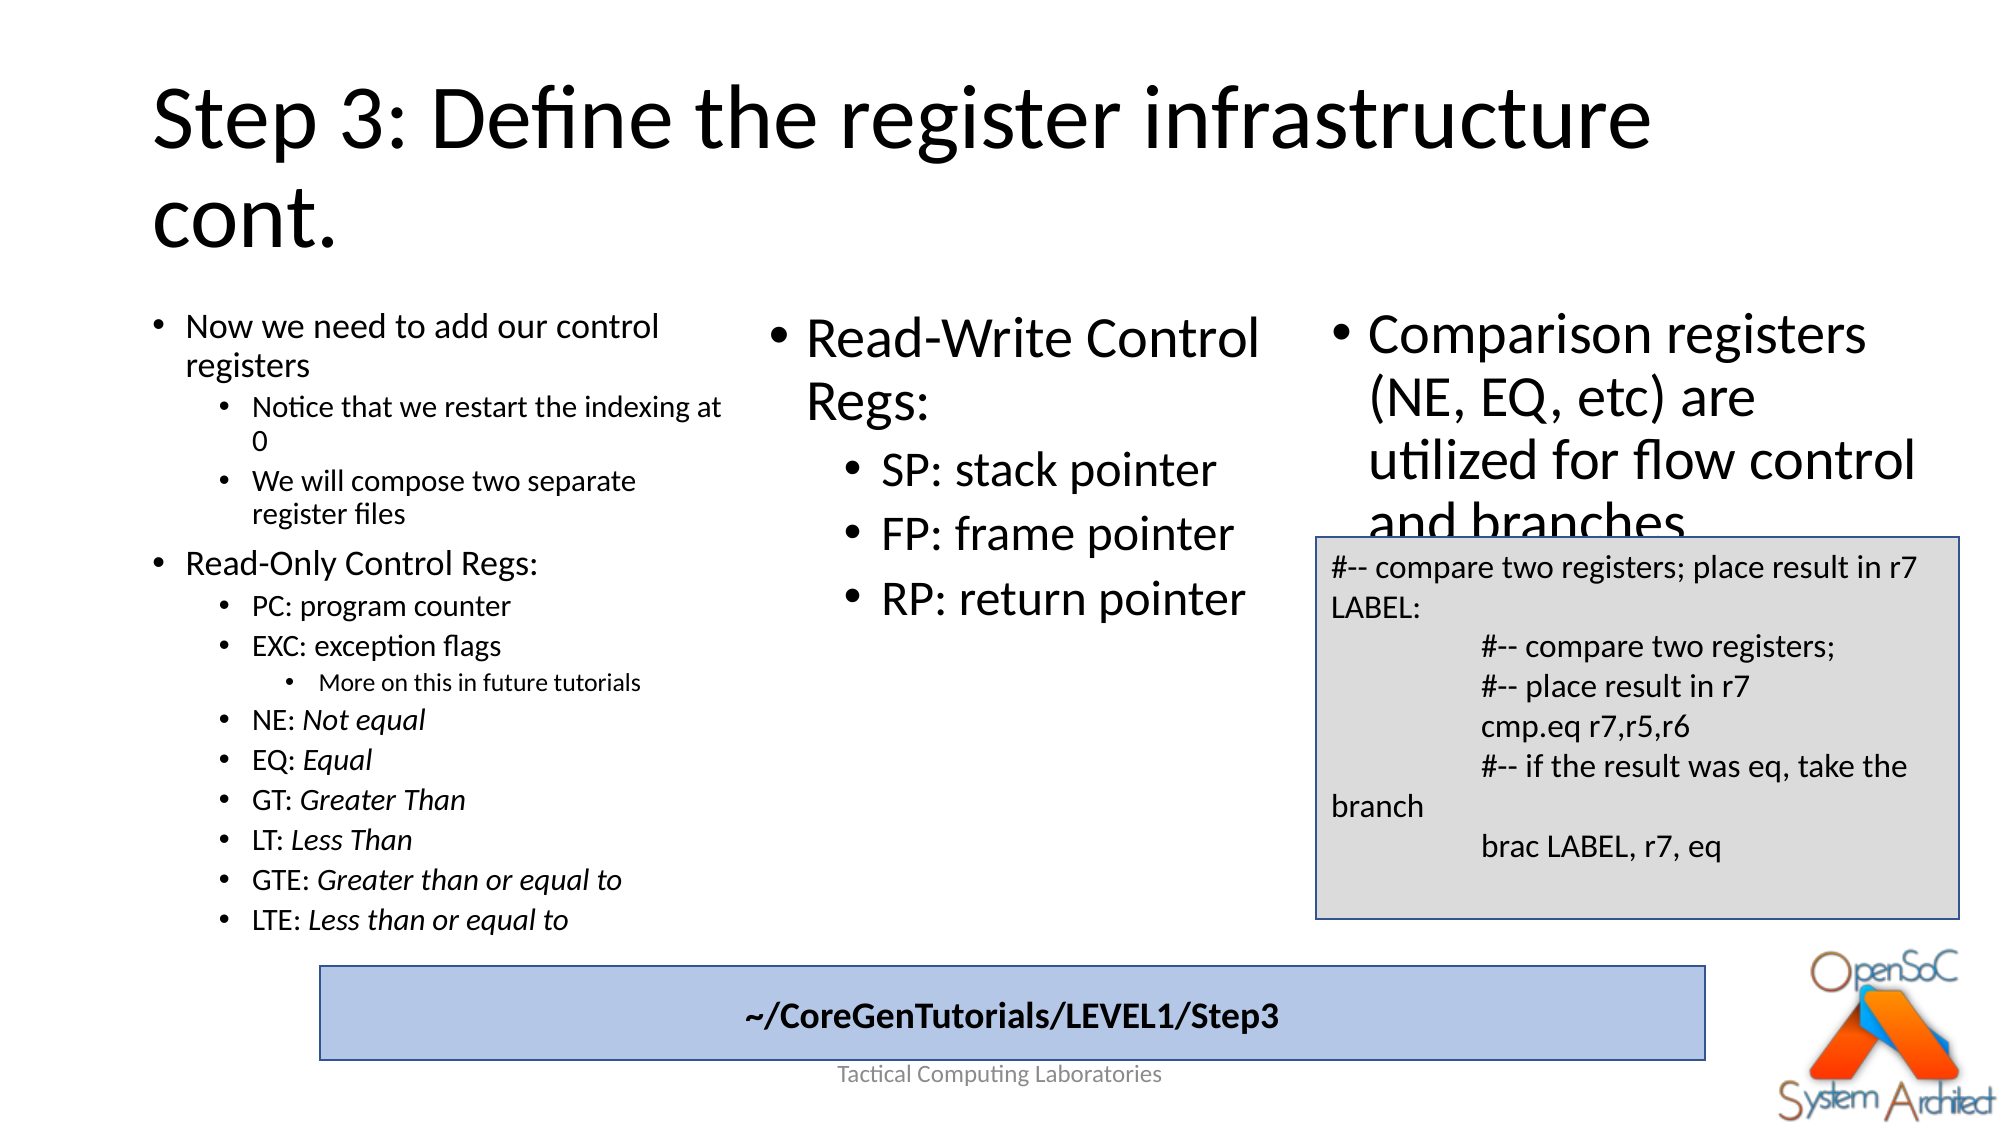

# Step 3: Define the register infrastructure cont.
Comparison registers (NE, EQ, etc) are utilized for flow control and branches
Now we need to add our control registers
Notice that we restart the indexing at 0
We will compose two separate register files
Read-Only Control Regs:
PC: program counter
EXC: exception flags
More on this in future tutorials
NE: Not equal
EQ: Equal
GT: Greater Than
LT: Less Than
GTE: Greater than or equal to
LTE: Less than or equal to

Read-Write Control Regs:
SP: stack pointer
FP: frame pointer
RP: return pointer
#-- compare two registers; place result in r7
LABEL:
	#-- compare two registers;
	#-- place result in r7
	cmp.eq r7,r5,r6
	#-- if the result was eq, take the branch
	brac LABEL, r7, eq

~/CoreGenTutorials/LEVEL1/Step3
Tactical Computing Laboratories